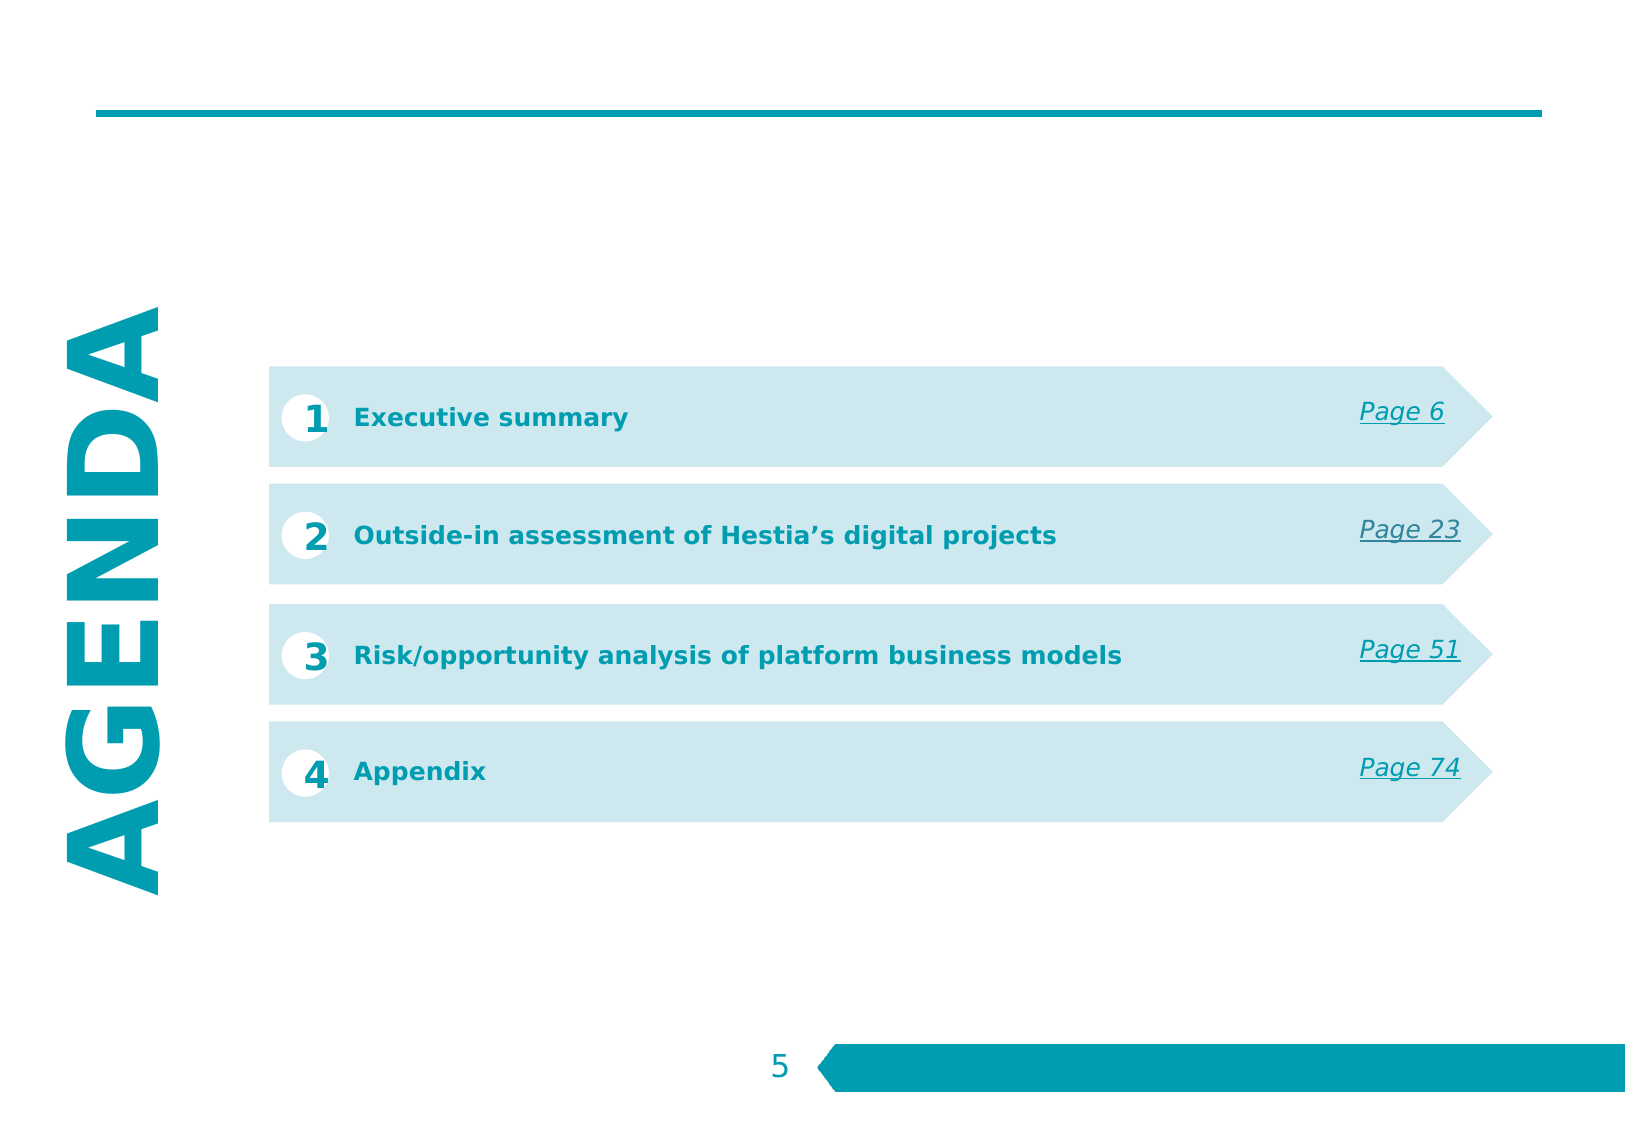

#
Executive summary
Page 6

1
Outside-in assessment of Hestia’s digital projects
Page 23
2
AGENDA
Risk/opportunity analysis of platform business models
Page 51
3
Appendix
Page 74
4